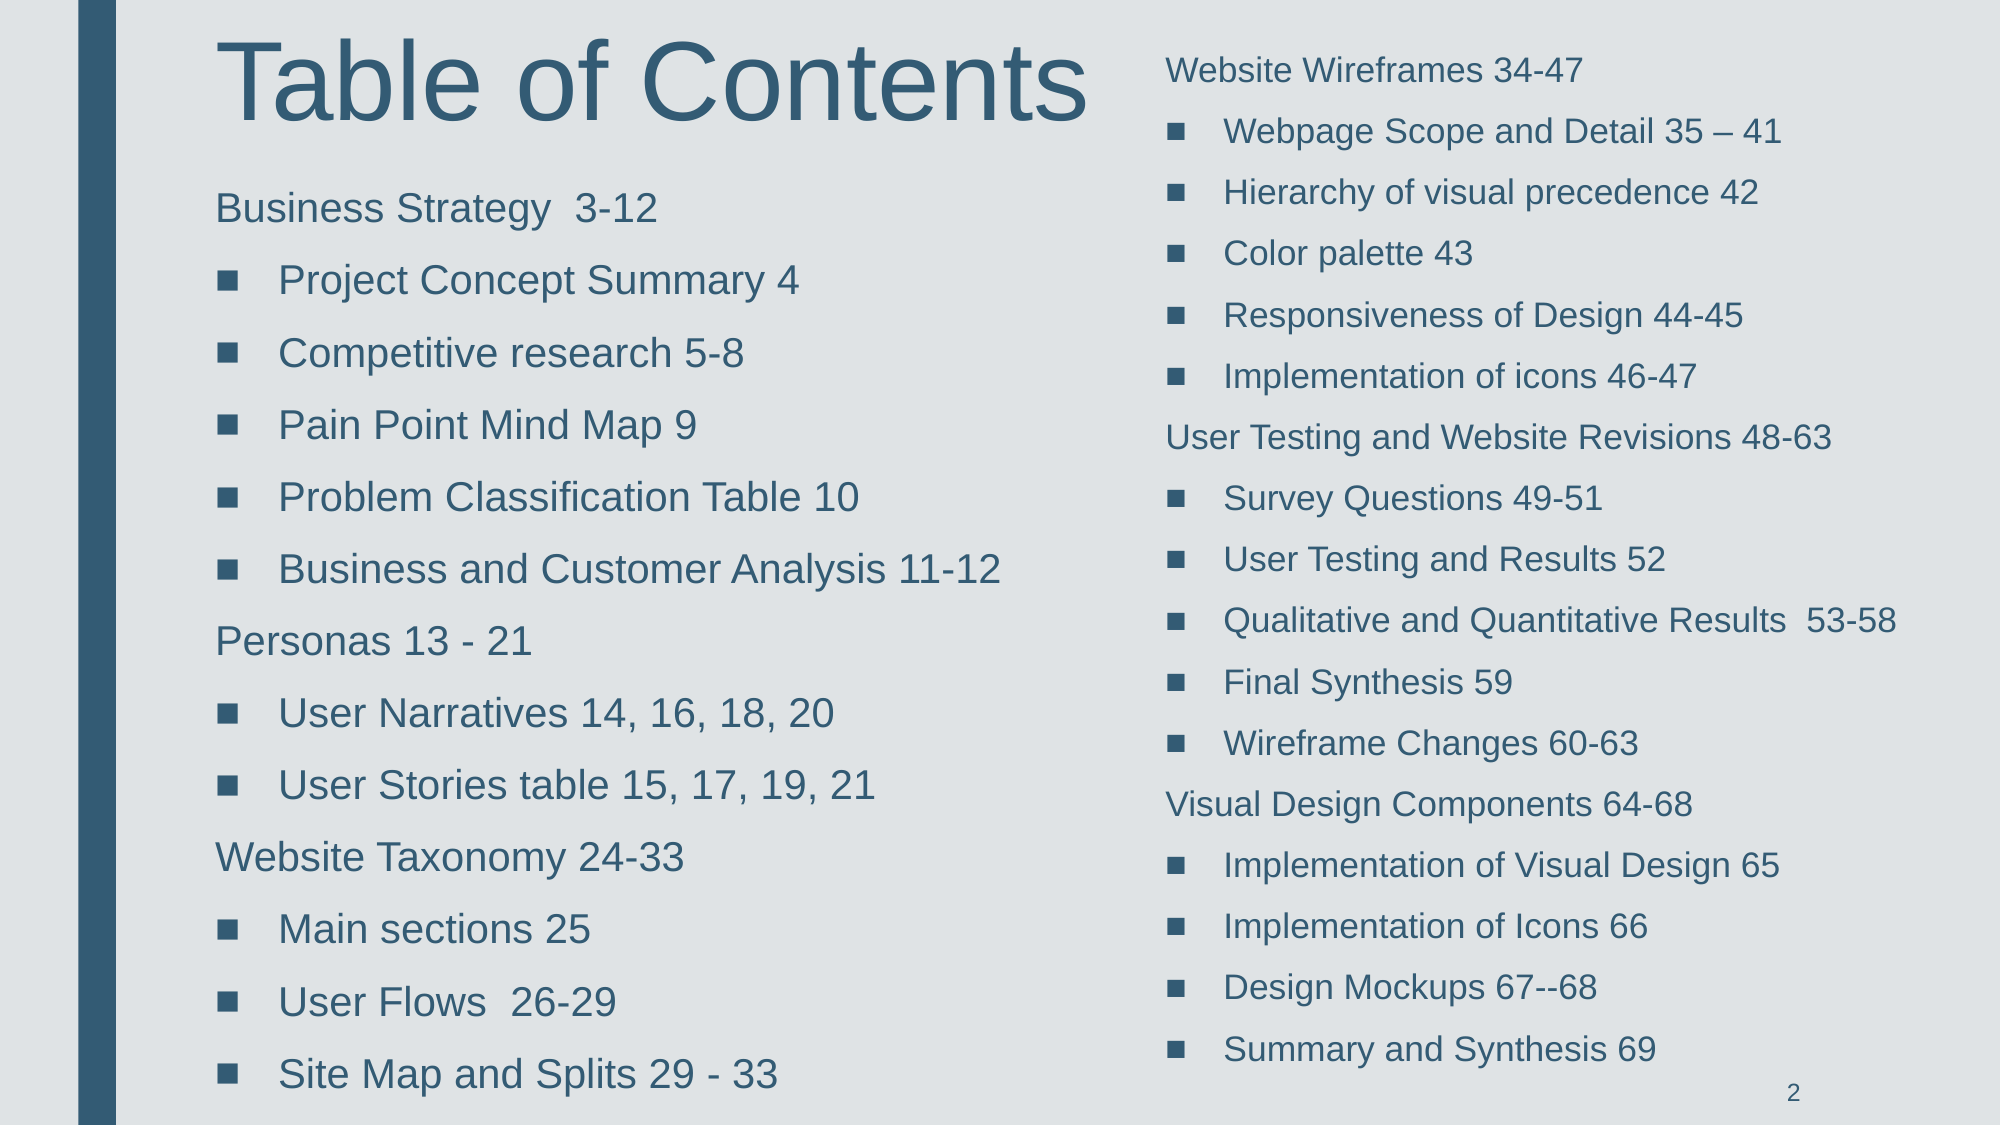

# Table of Contents
Website Wireframes 34-47
Webpage Scope and Detail 35 – 41
Hierarchy of visual precedence 42
Color palette 43
Responsiveness of Design 44-45
Implementation of icons 46-47
User Testing and Website Revisions 48-63
Survey Questions 49-51
User Testing and Results 52
Qualitative and Quantitative Results  53-58
Final Synthesis 59
Wireframe Changes 60-63
Visual Design Components 64-68
Implementation of Visual Design 65
Implementation of Icons 66
Design Mockups 67--68
Summary and Synthesis 69

Business Strategy  3-12
Project Concept Summary 4
Competitive research 5-8
Pain Point Mind Map 9
Problem Classification Table 10
Business and Customer Analysis 11-12
Personas 13 - 21
User Narratives 14, 16, 18, 20
User Stories table 15, 17, 19, 21
Website Taxonomy 24-33
Main sections 25
User Flows  26-29
Site Map and Splits 29 - 33

2